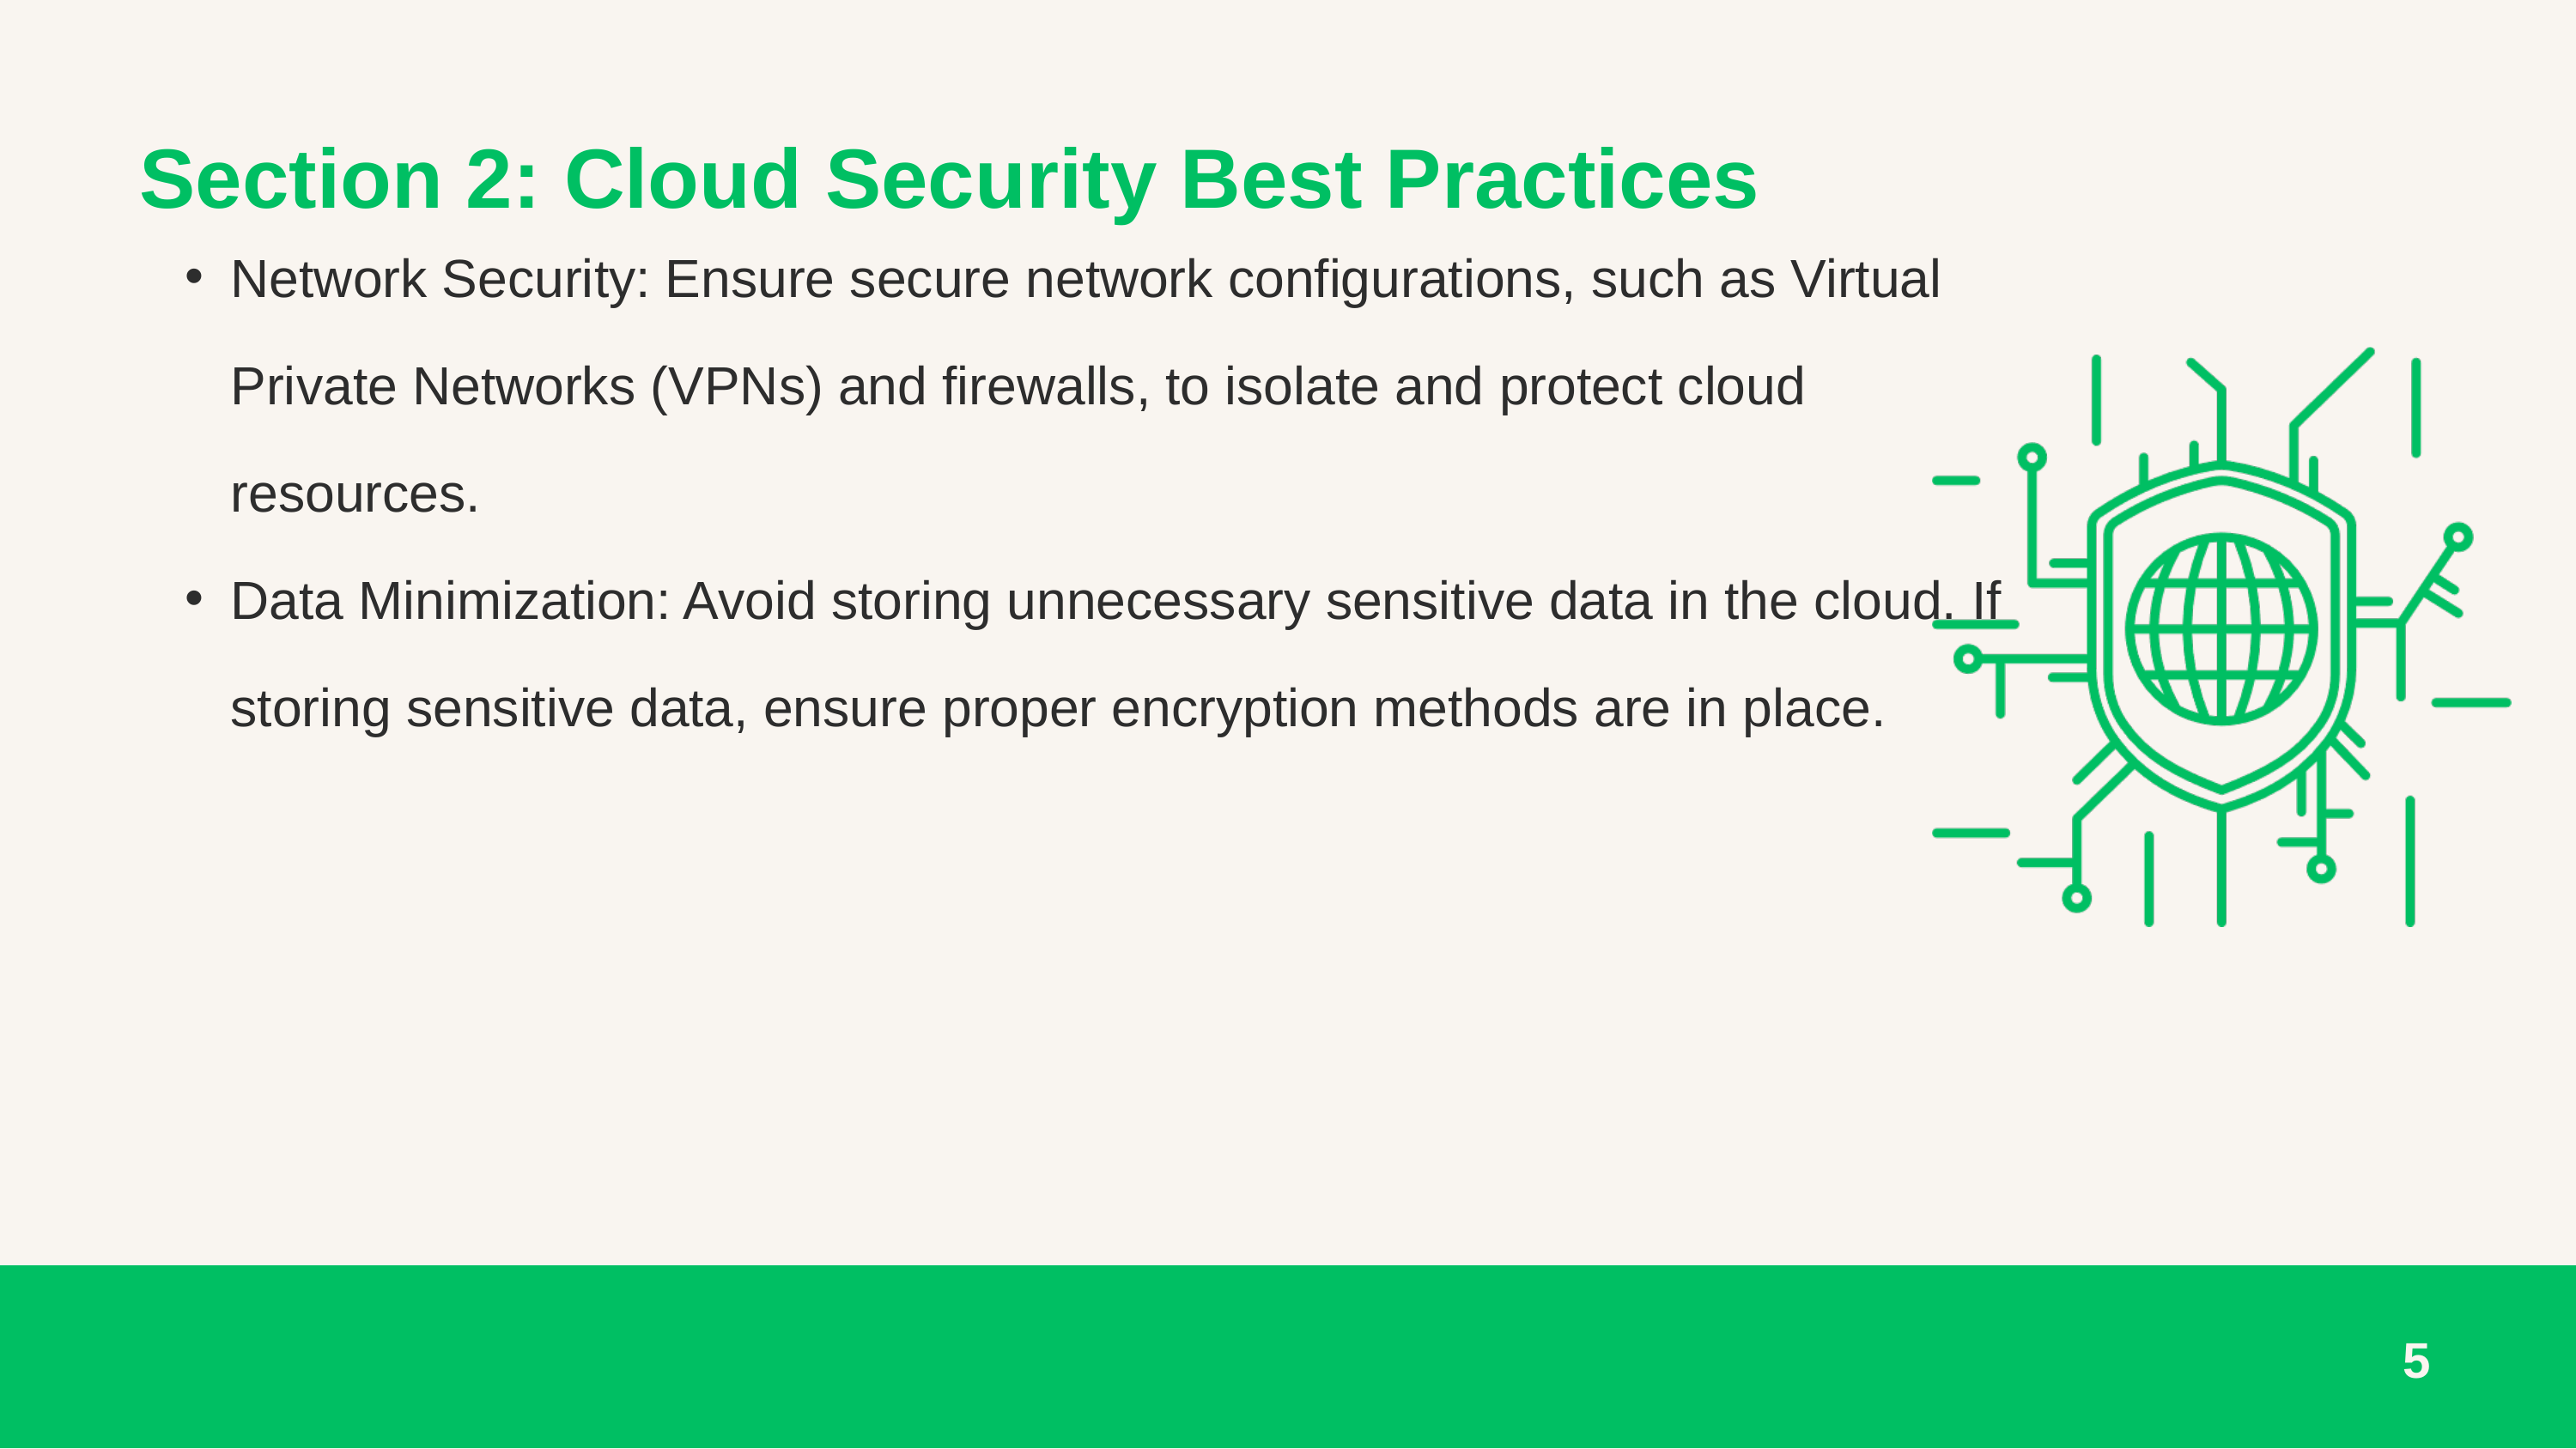

Section 2: Cloud Security Best Practices
Network Security: Ensure secure network configurations, such as Virtual Private Networks (VPNs) and firewalls, to isolate and protect cloud resources.
Data Minimization: Avoid storing unnecessary sensitive data in the cloud. If storing sensitive data, ensure proper encryption methods are in place.

5